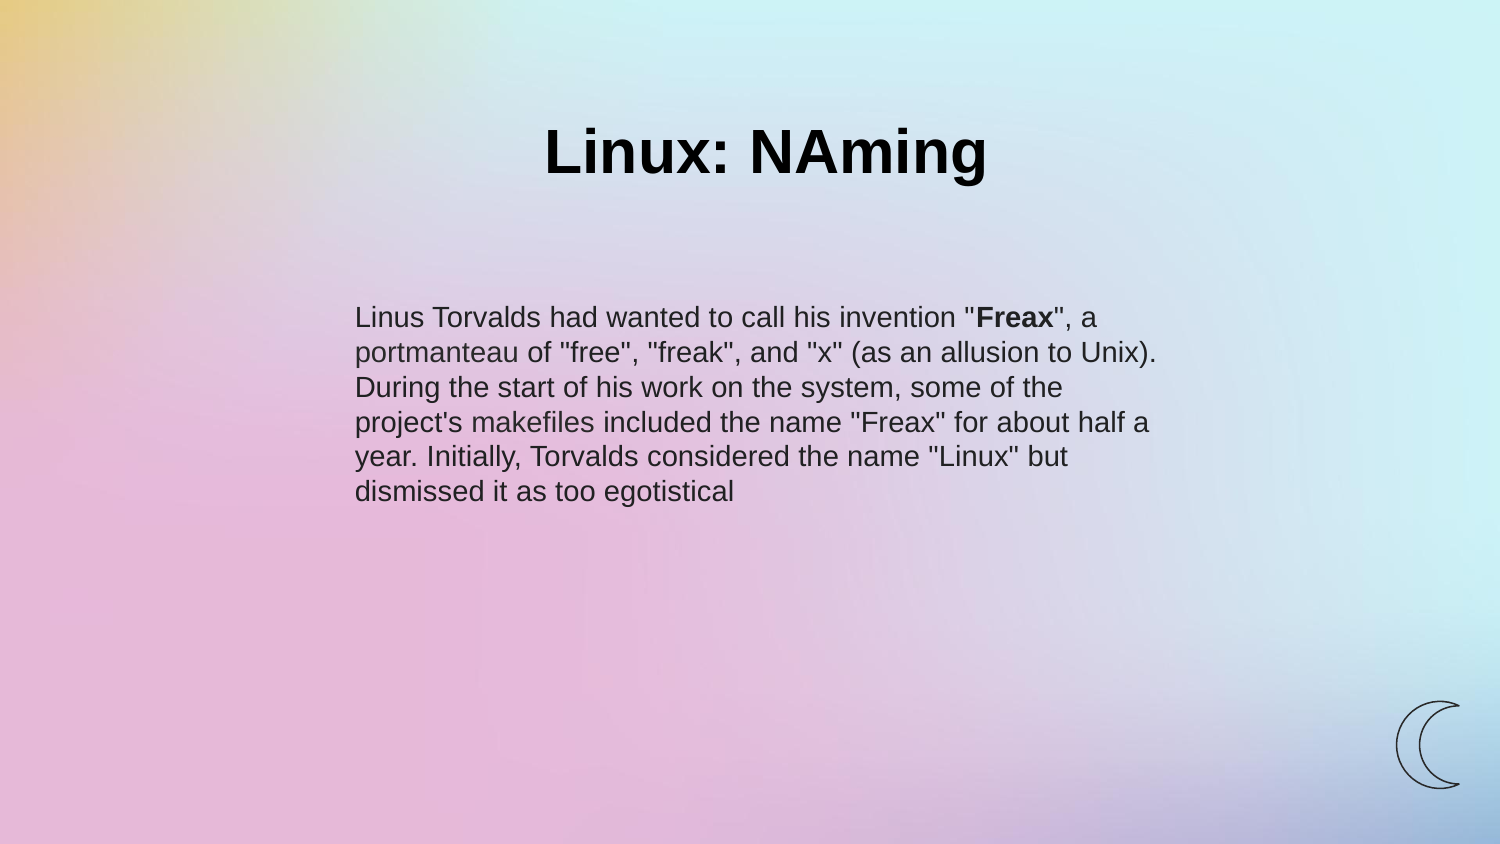

# Linux: NAming
Linus Torvalds had wanted to call his invention "Freax", a portmanteau of "free", "freak", and "x" (as an allusion to Unix). During the start of his work on the system, some of the project's makefiles included the name "Freax" for about half a year. Initially, Torvalds considered the name "Linux" but dismissed it as too egotistical